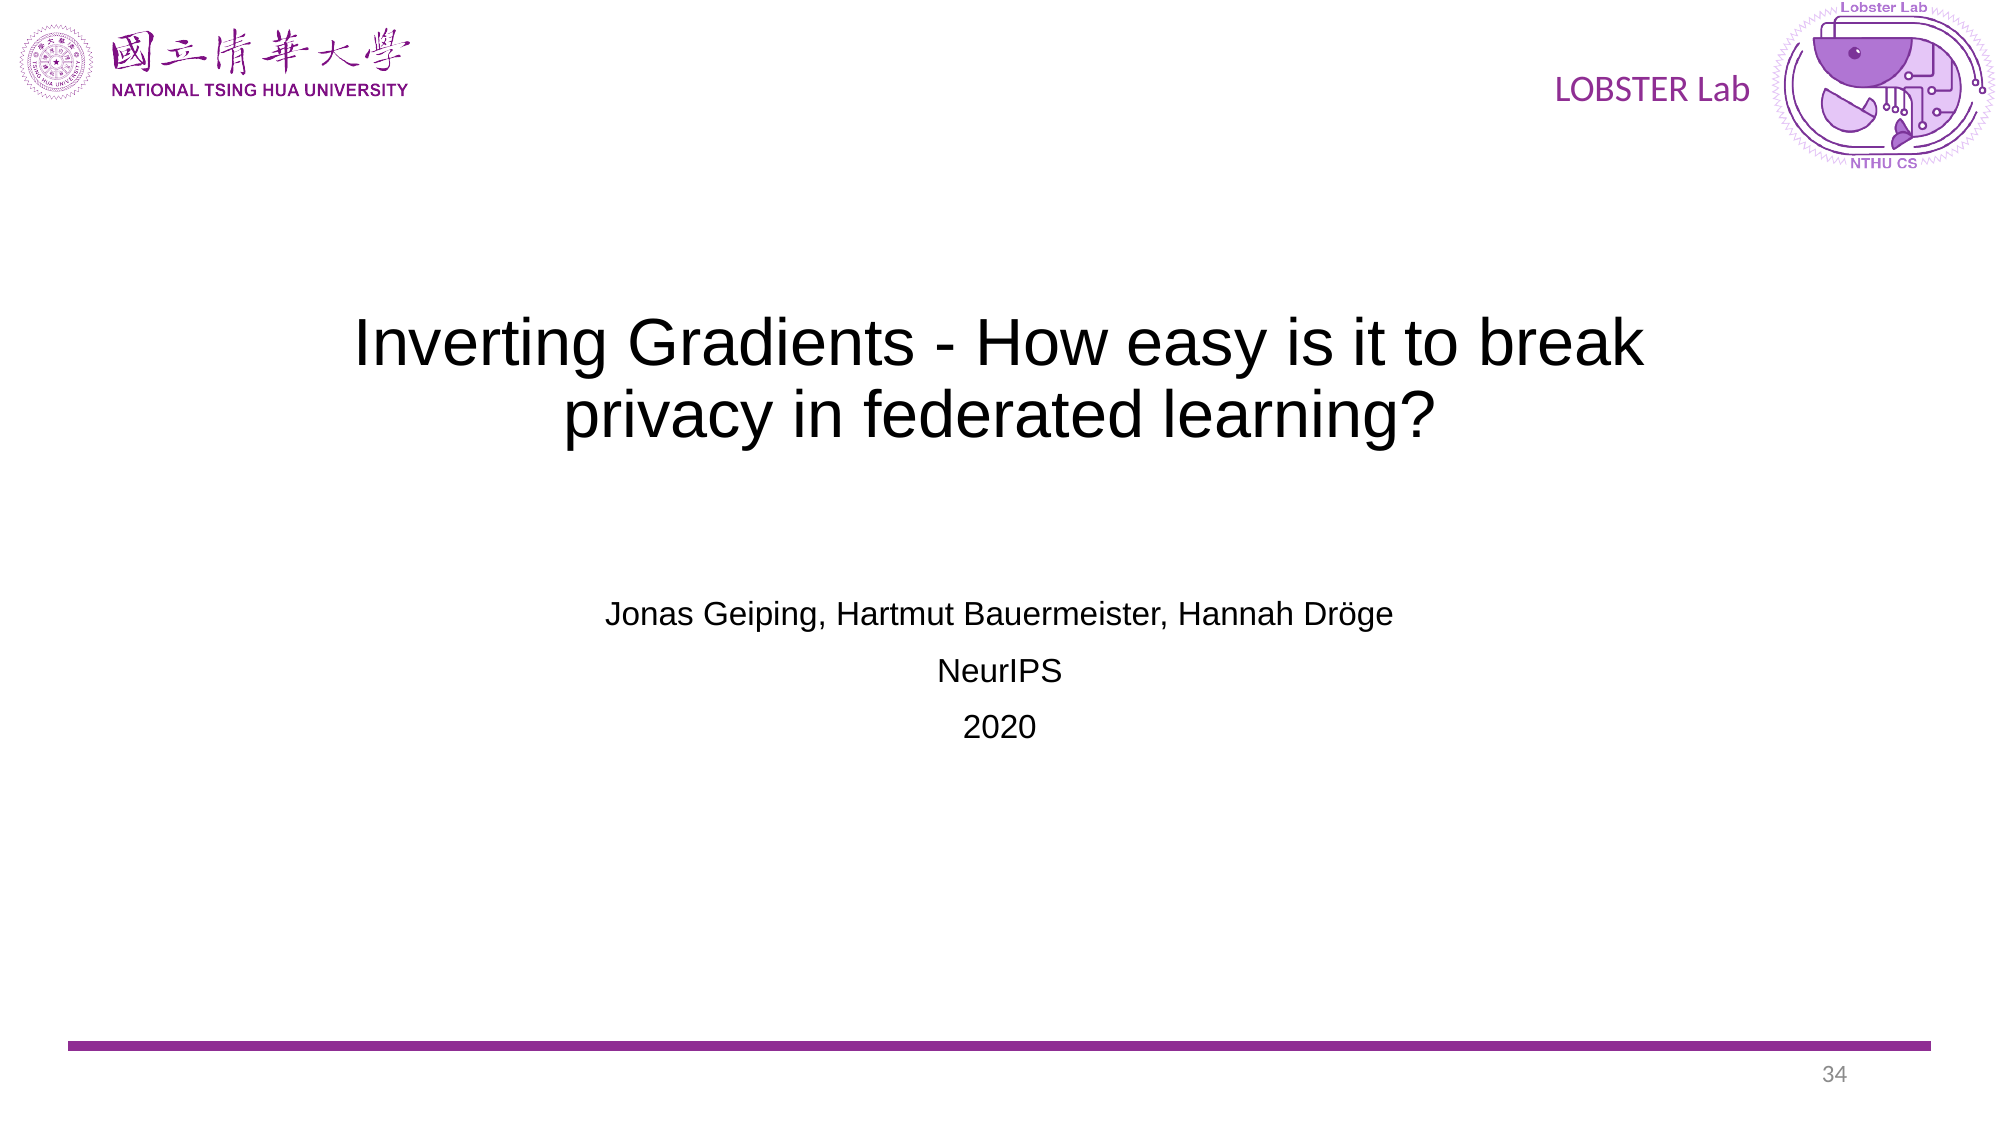

# Inverting Gradients - How easy is it to break privacy in federated learning?
Jonas Geiping, Hartmut Bauermeister, Hannah Dröge
NeurIPS
2020
34